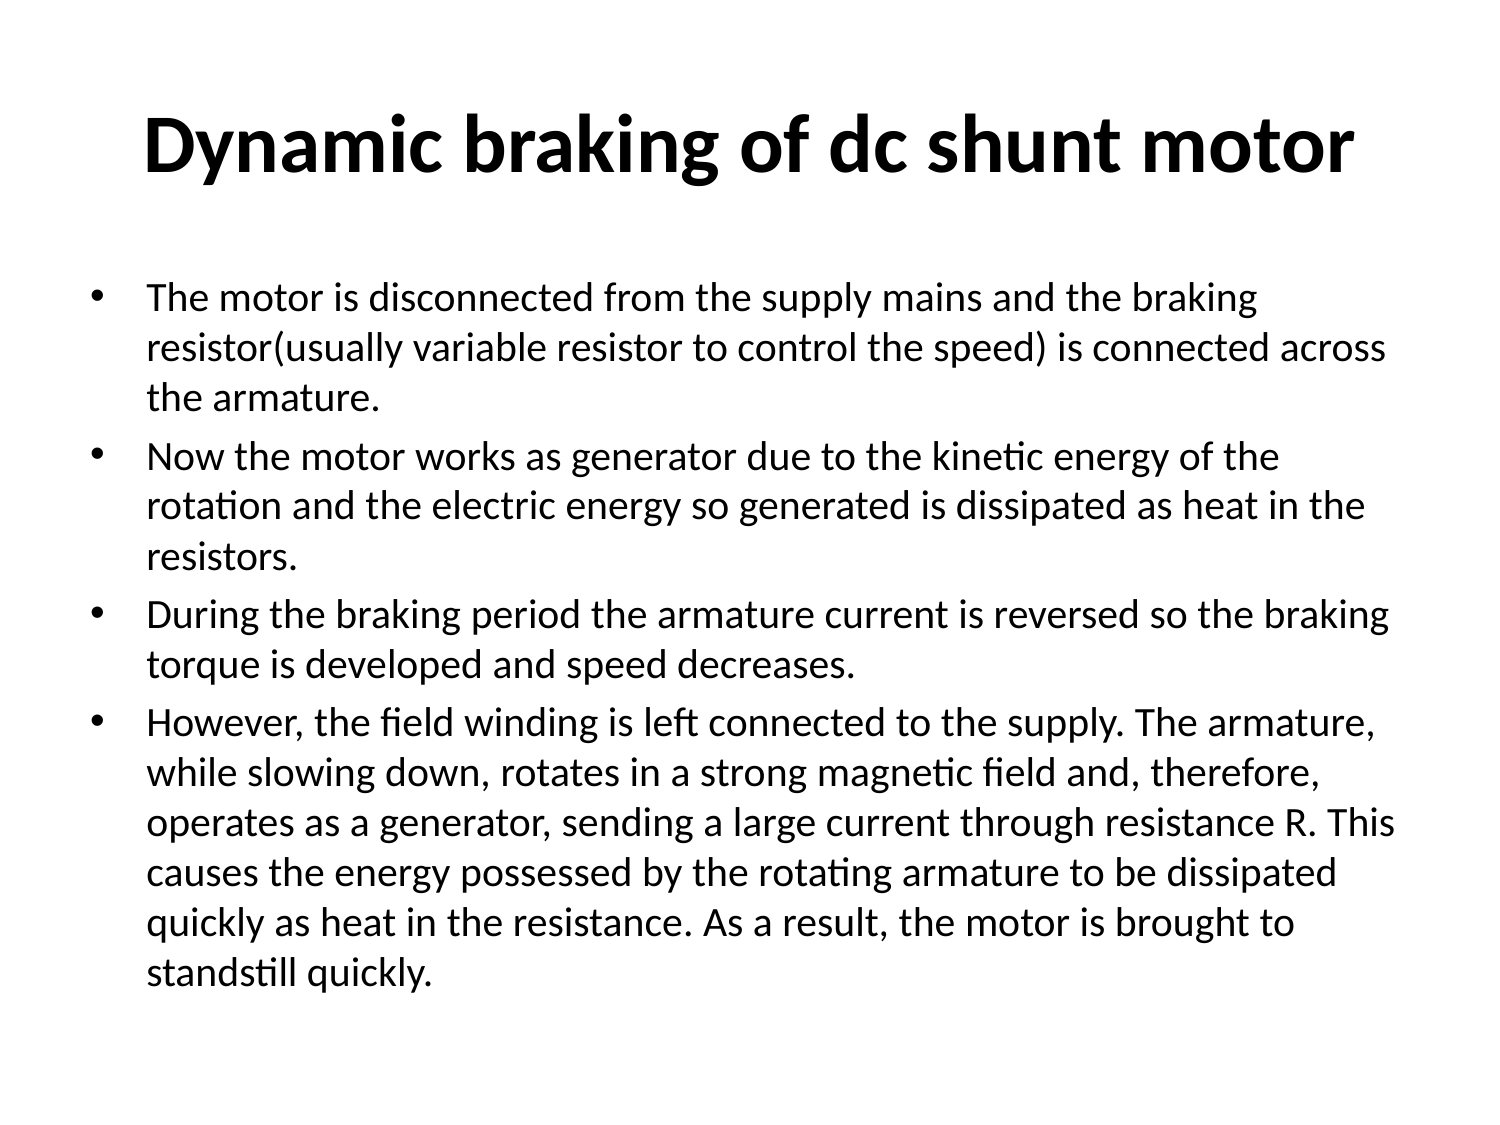

# Dynamic braking of dc shunt motor
The motor is disconnected from the supply mains and the braking resistor(usually variable resistor to control the speed) is connected across the armature.
Now the motor works as generator due to the kinetic energy of the rotation and the electric energy so generated is dissipated as heat in the resistors.
During the braking period the armature current is reversed so the braking torque is developed and speed decreases.
However, the field winding is left connected to the supply. The armature, while slowing down, rotates in a strong magnetic field and, therefore, operates as a generator, sending a large current through resistance R. This causes the energy possessed by the rotating armature to be dissipated quickly as heat in the resistance. As a result, the motor is brought to standstill quickly.